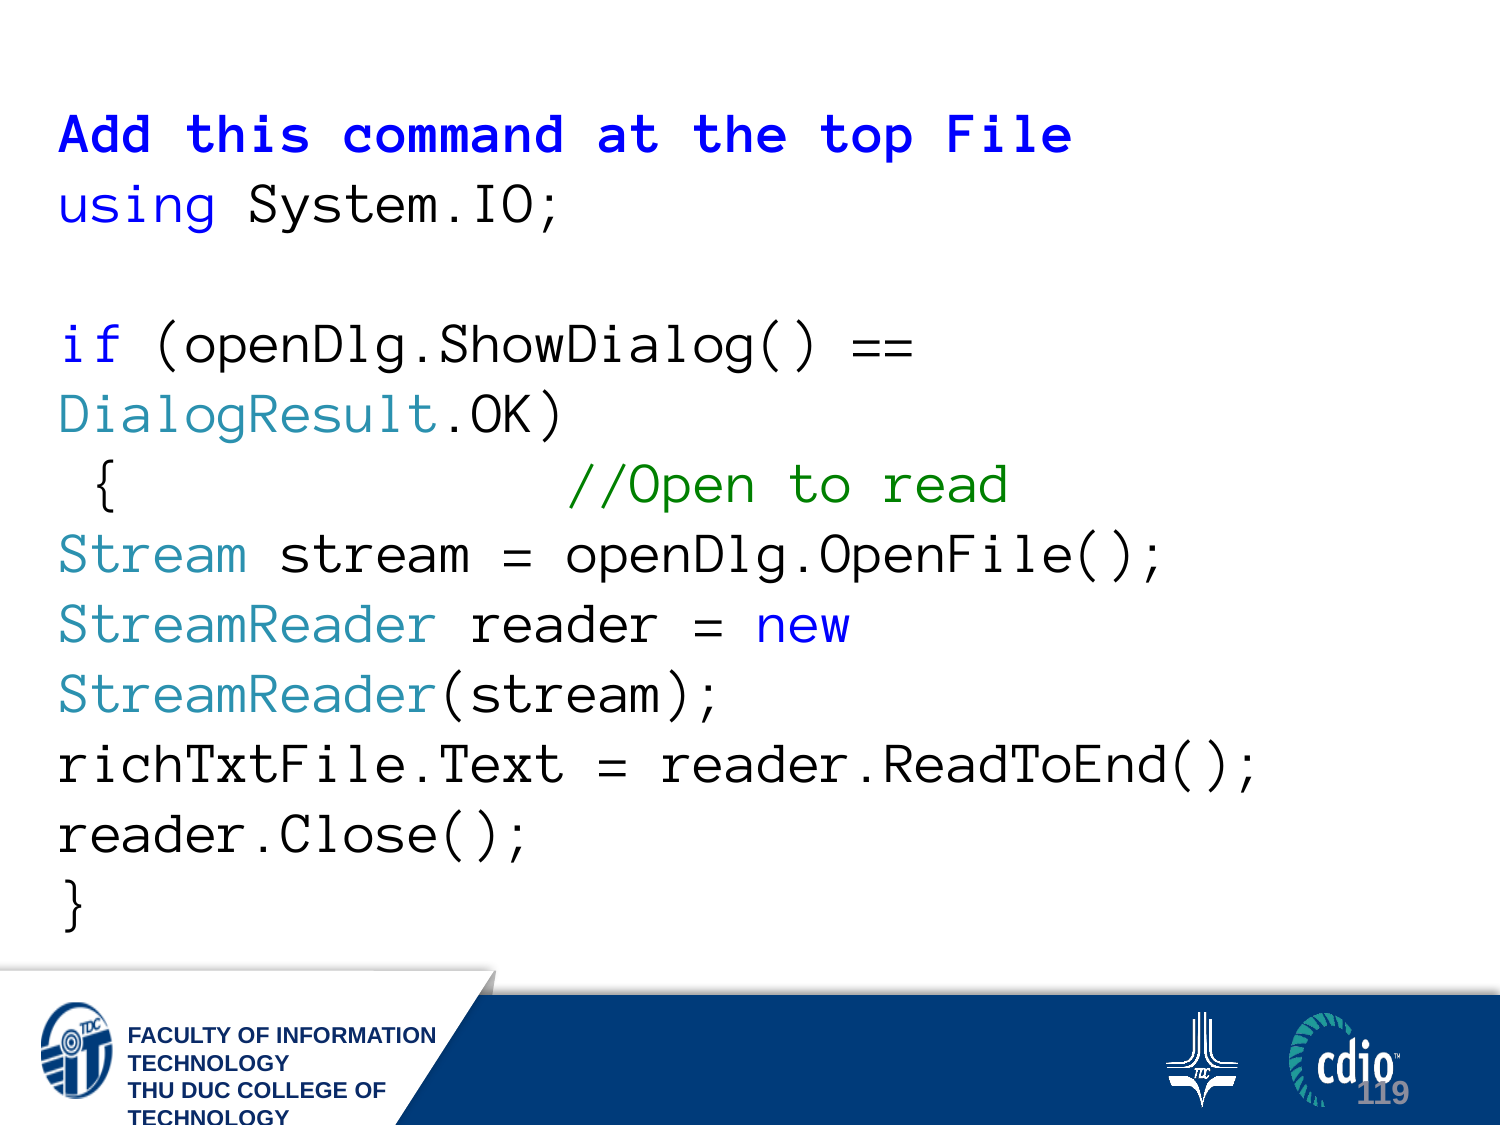

Add this command at the top File
using System.IO;

if (openDlg.ShowDialog() == DialogResult.OK)
 {              //Open to read
Stream stream = openDlg.OpenFile();
StreamReader reader = new StreamReader(stream);
richTxtFile.Text = reader.ReadToEnd();
reader.Close();
}
119